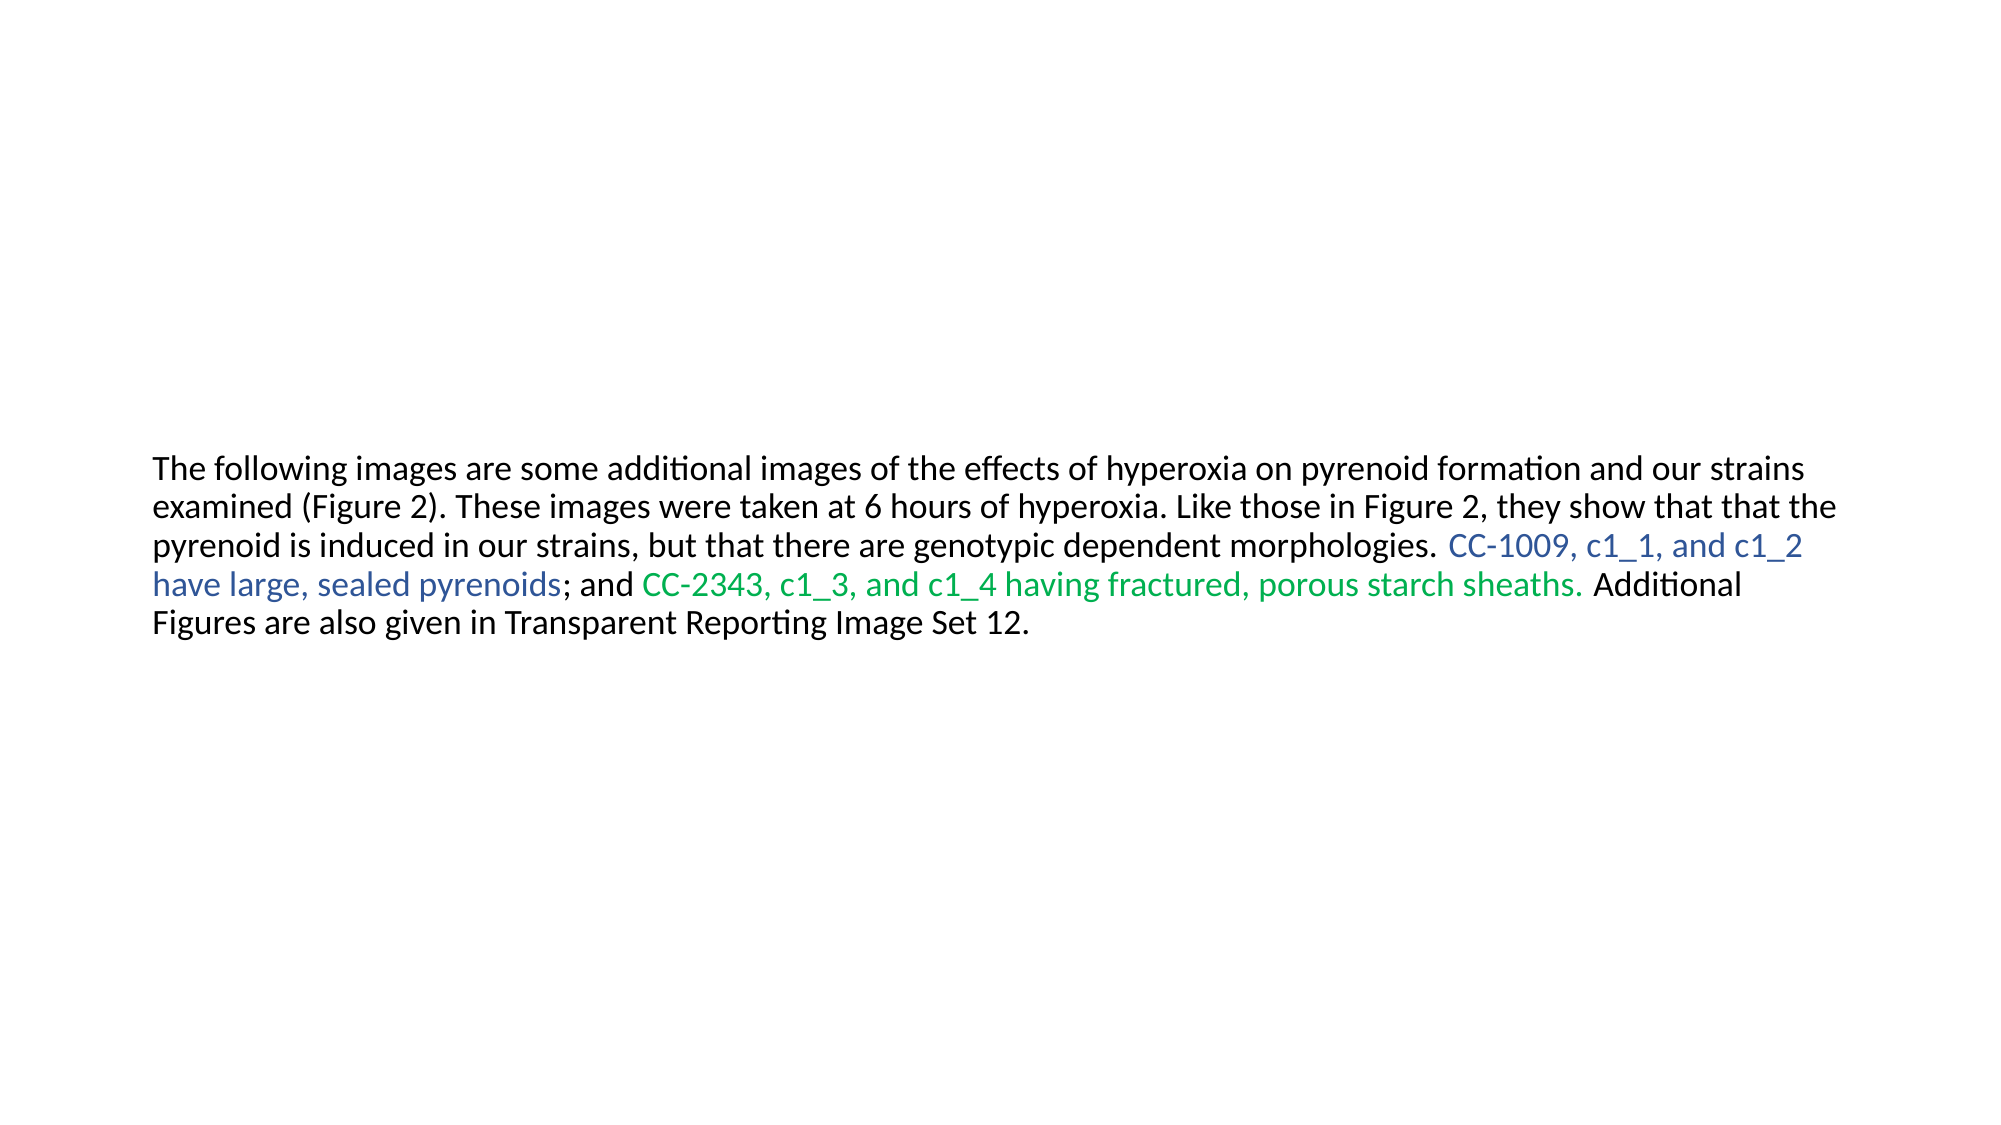

# The following images are some additional images of the effects of hyperoxia on pyrenoid formation and our strains examined (Figure 2). These images were taken at 6 hours of hyperoxia. Like those in Figure 2, they show that that the pyrenoid is induced in our strains, but that there are genotypic dependent morphologies. CC-1009, c1_1, and c1_2 have large, sealed pyrenoids; and CC-2343, c1_3, and c1_4 having fractured, porous starch sheaths. Additional Figures are also given in Transparent Reporting Image Set 12.